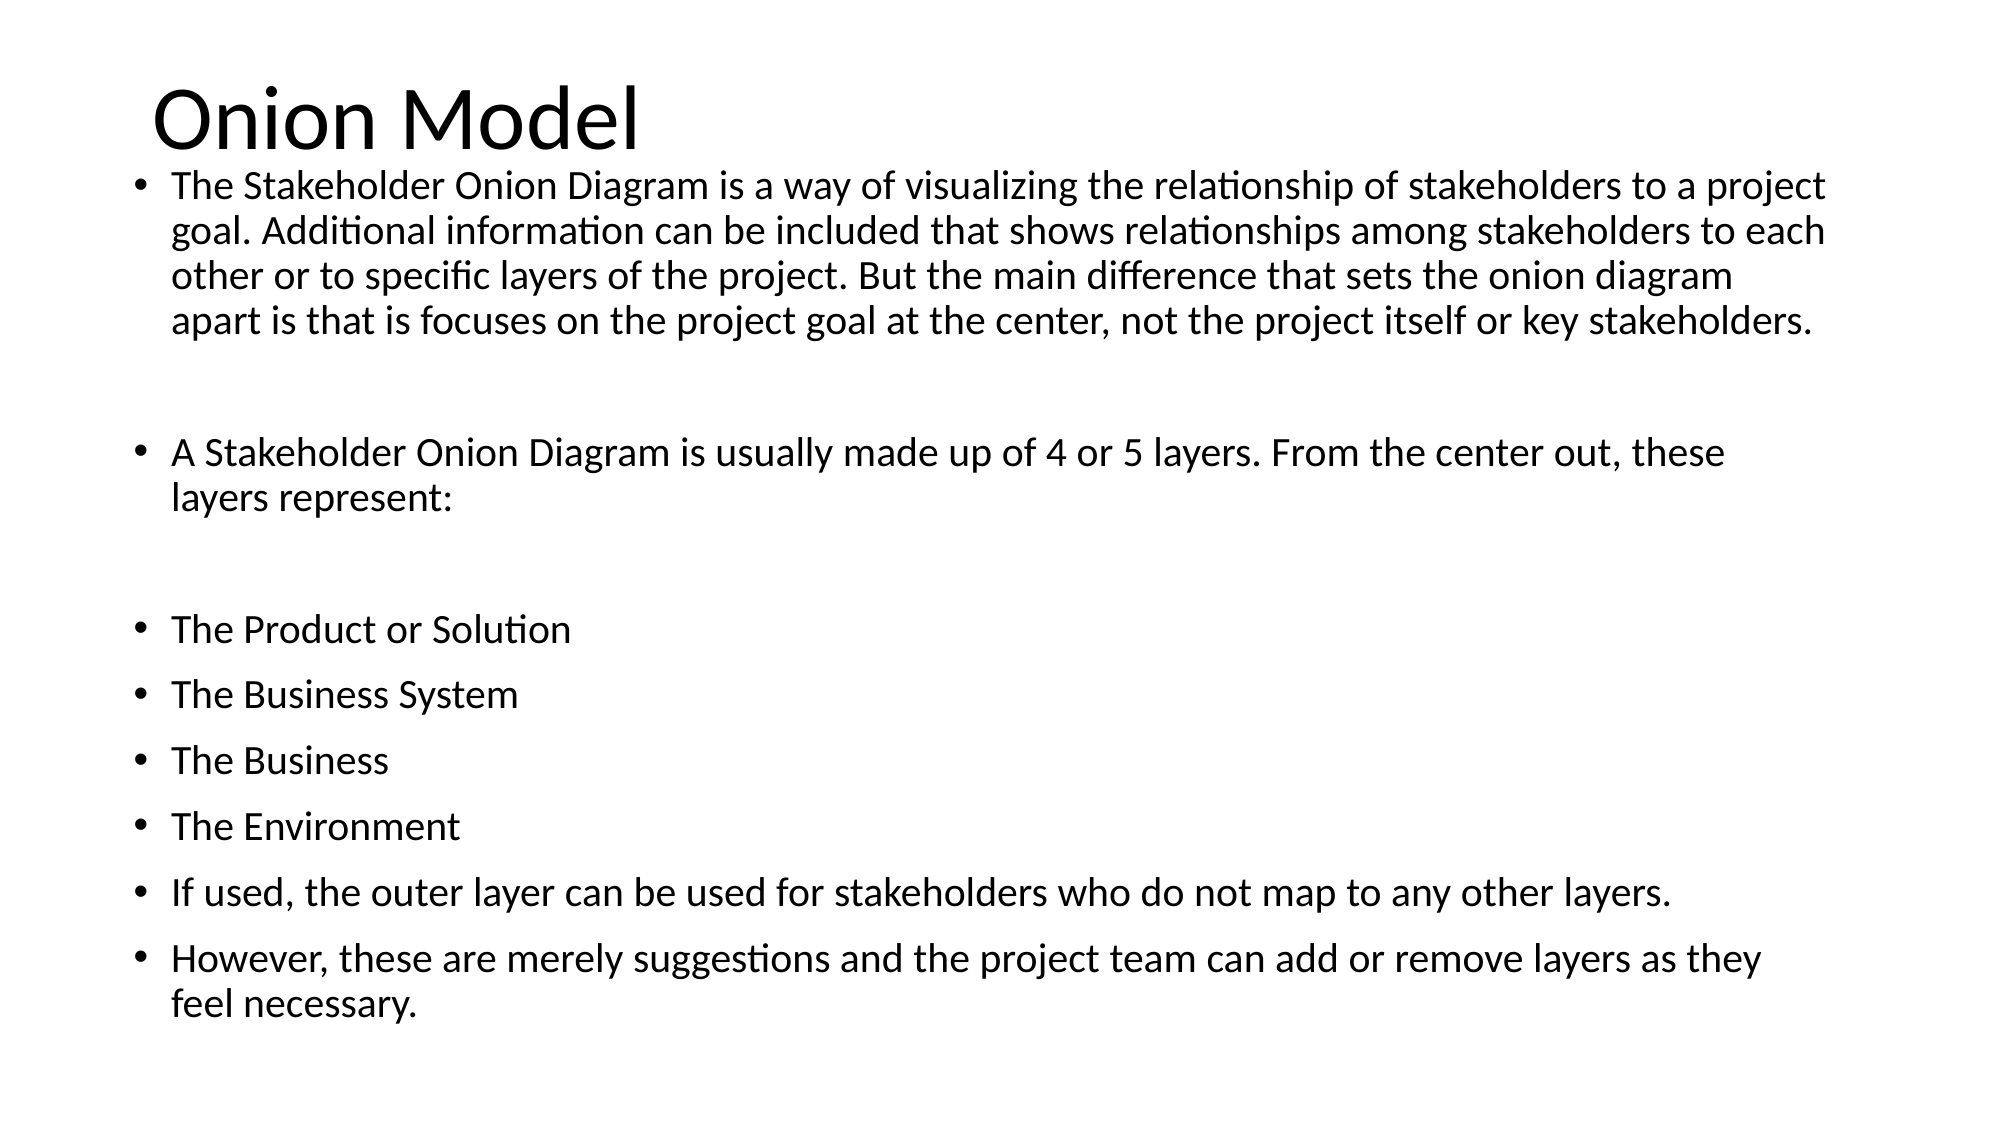

# Onion Model
The Stakeholder Onion Diagram is a way of visualizing the relationship of stakeholders to a project goal. Additional information can be included that shows relationships among stakeholders to each other or to specific layers of the project. But the main difference that sets the onion diagram apart is that is focuses on the project goal at the center, not the project itself or key stakeholders.

A Stakeholder Onion Diagram is usually made up of 4 or 5 layers. From the center out, these layers represent:

The Product or Solution
The Business System
The Business
The Environment
If used, the outer layer can be used for stakeholders who do not map to any other layers.
However, these are merely suggestions and the project team can add or remove layers as they feel necessary.